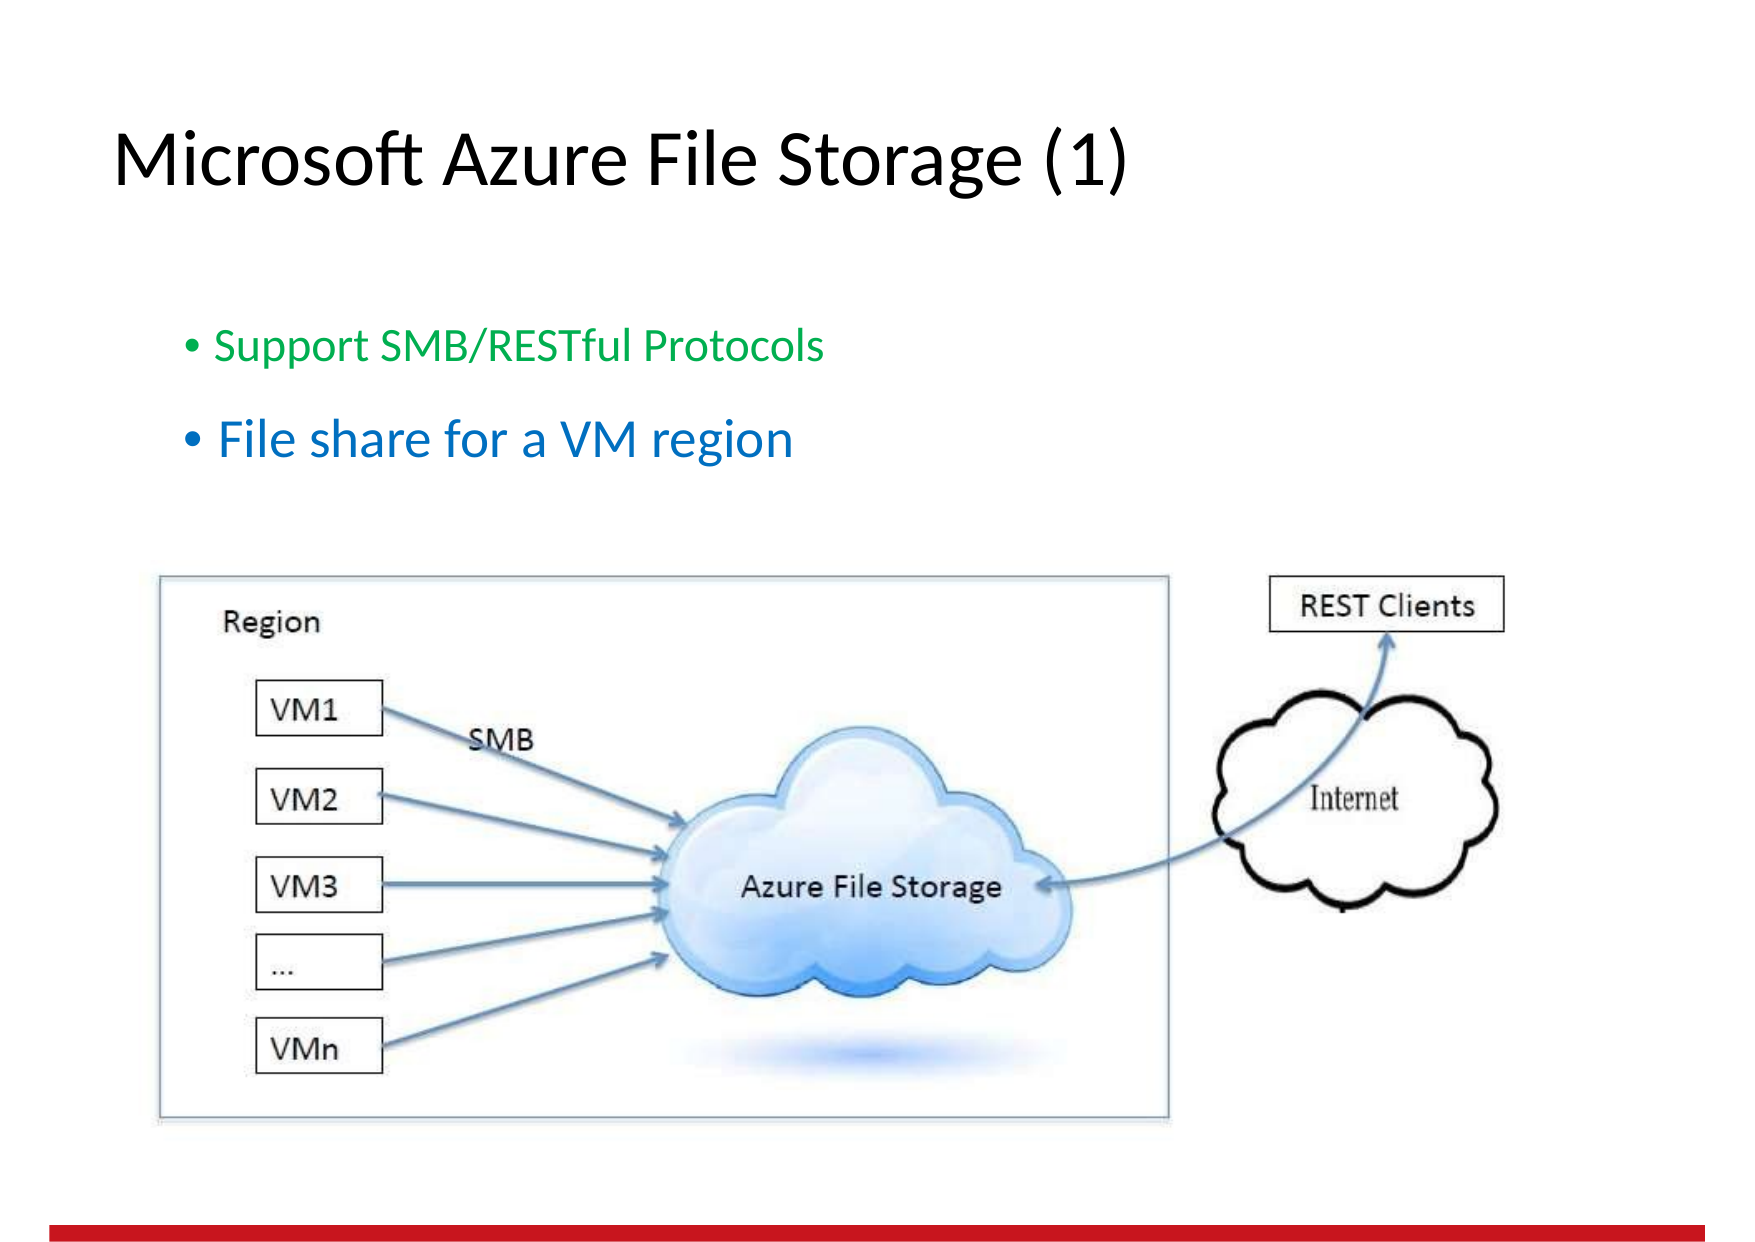

Microsoft Azure File Storage (1)
• Support SMB/RESTful Protocols
• File share for a VM region